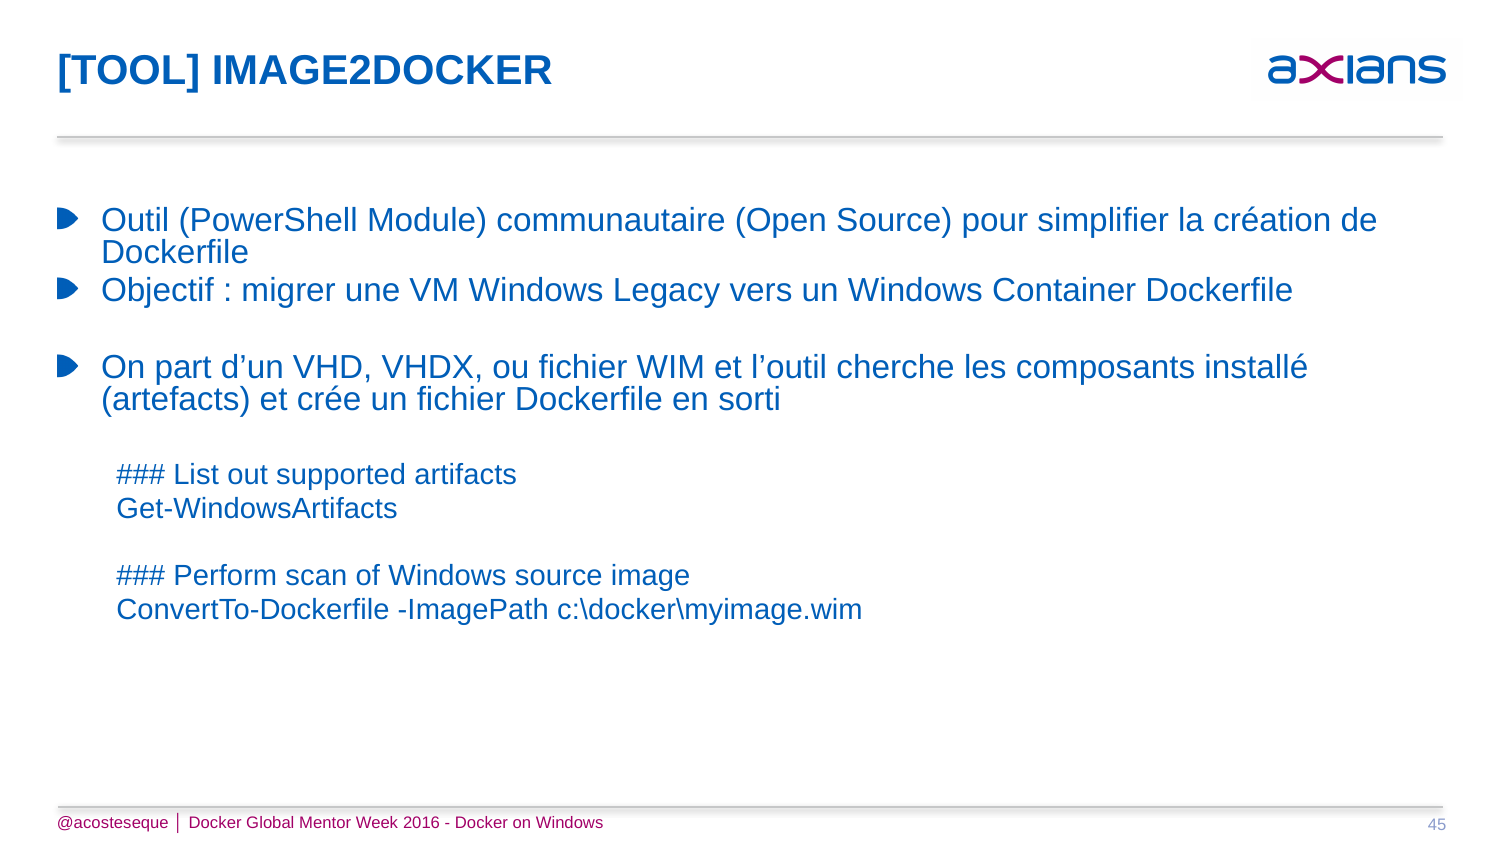

# [TOOL] Image2Docker
Outil (PowerShell Module) communautaire (Open Source) pour simplifier la création de Dockerfile
Objectif : migrer une VM Windows Legacy vers un Windows Container Dockerfile

On part d’un VHD, VHDX, ou fichier WIM et l’outil cherche les composants installé (artefacts) et crée un fichier Dockerfile en sorti

### List out supported artifacts
Get-WindowsArtifacts

### Perform scan of Windows source image
ConvertTo-Dockerfile -ImagePath c:\docker\myimage.wim

@acosteseque │ Docker Global Mentor Week 2016 - Docker on Windows